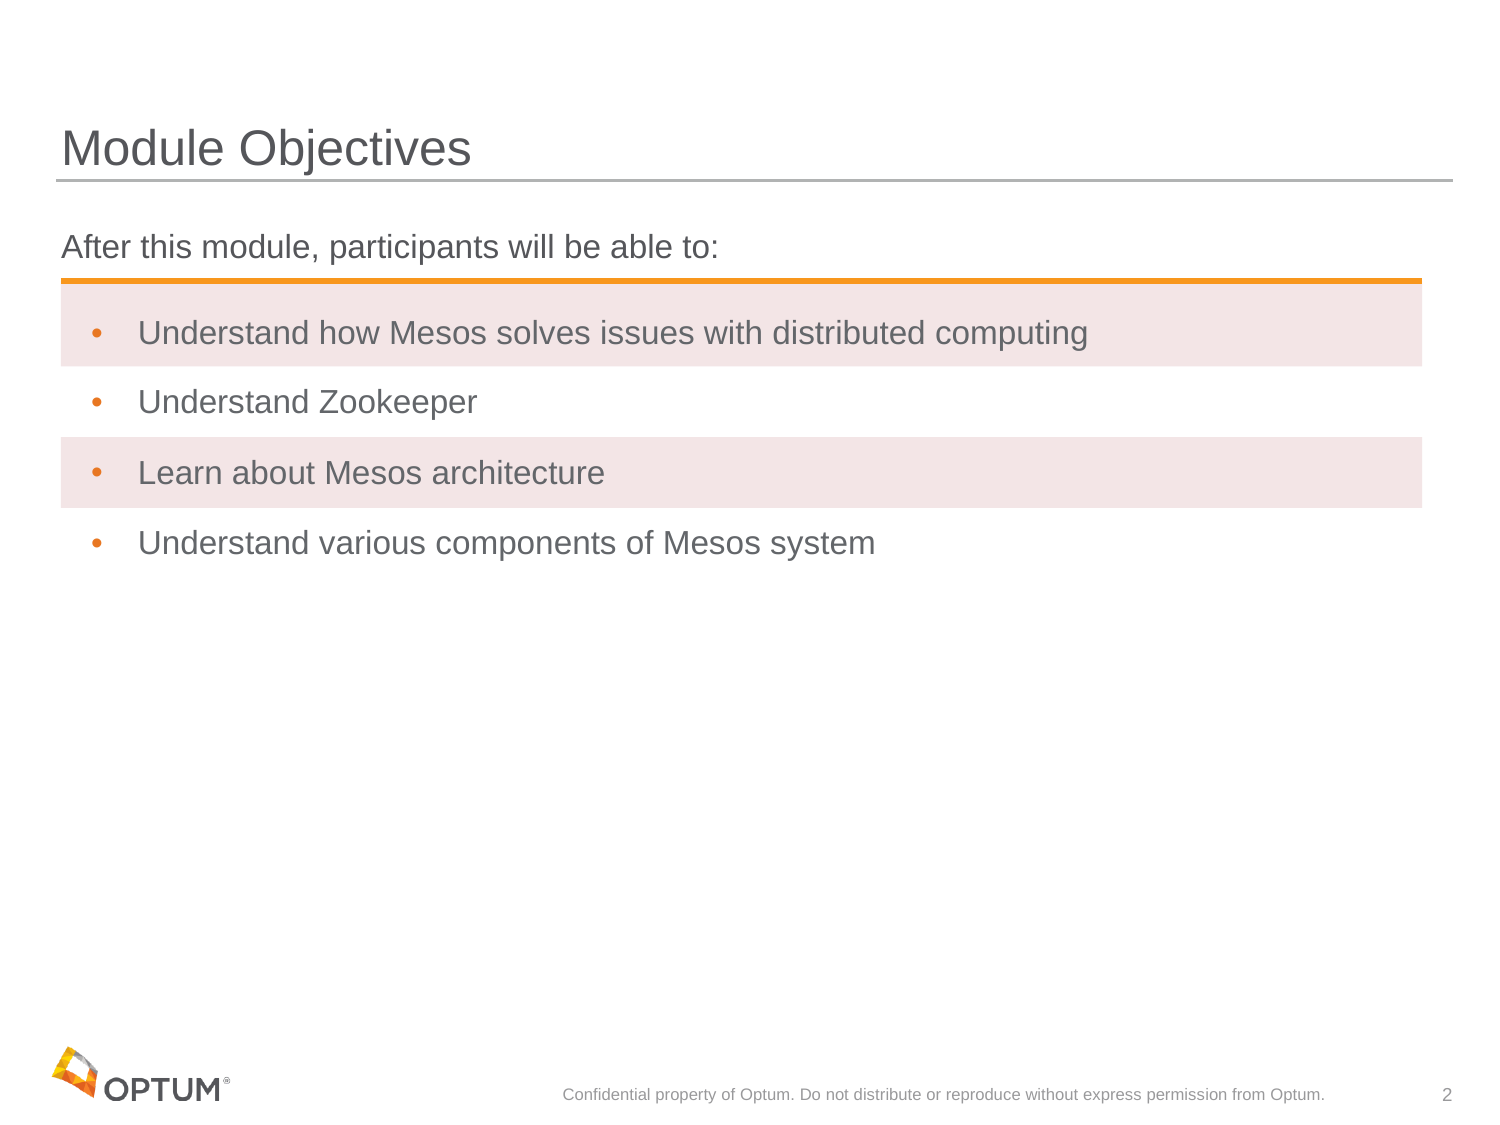

# Module Objectives
| After this module, participants will be able to: |
| --- |
| Understand how Mesos solves issues with distributed computing |
| Understand Zookeeper |
| Learn about Mesos architecture |
| Understand various components of Mesos system |

Confidential property of Optum. Do not distribute or reproduce without express permission from Optum.
2